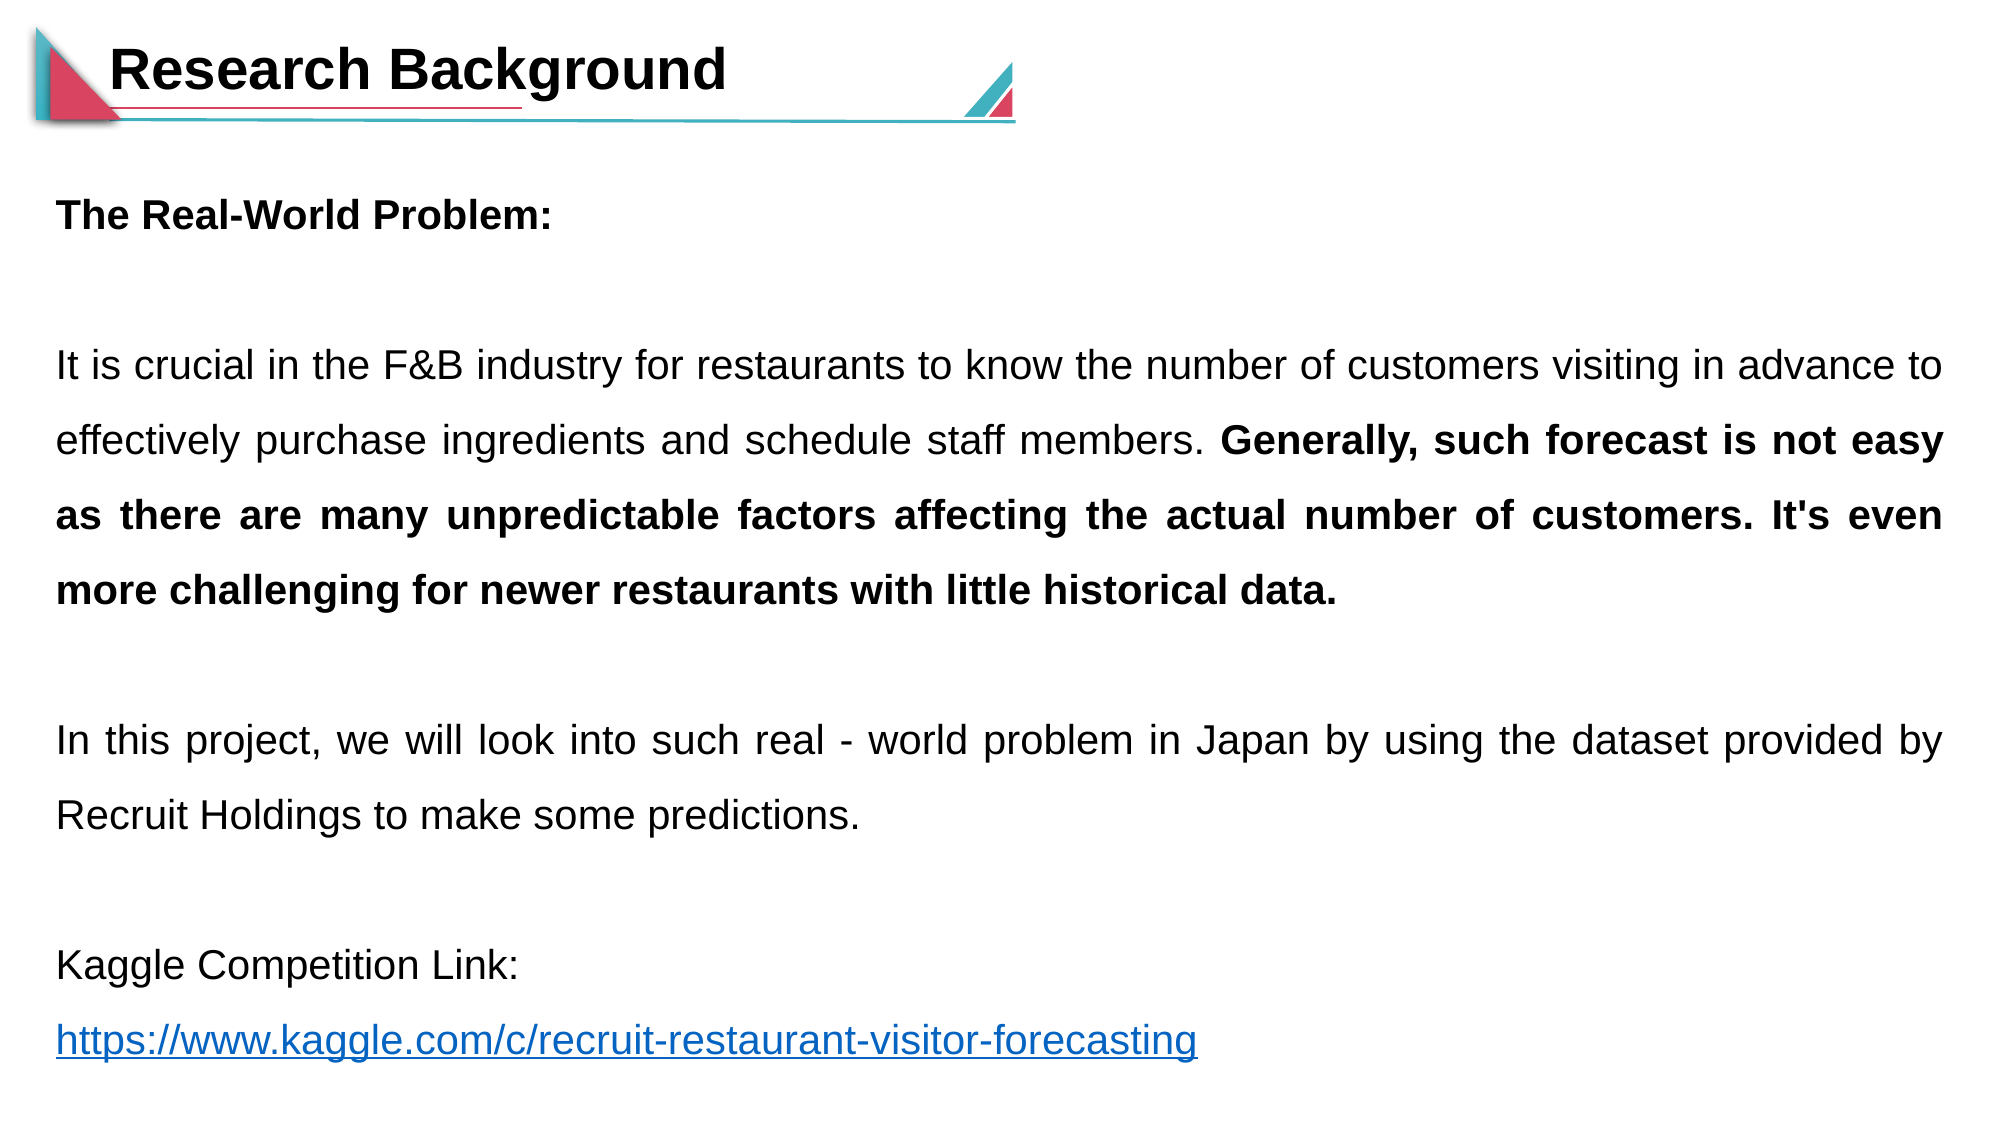

Research Background

The Real-World Problem:

It is crucial in the F&B industry for restaurants to know the number of customers visiting in advance to effectively purchase ingredients and schedule staff members. Generally, such forecast is not easy as there are many unpredictable factors affecting the actual number of customers. It's even more challenging for newer restaurants with little historical data.

In this project, we will look into such real - world problem in Japan by using the dataset provided by Recruit Holdings to make some predictions.

Kaggle Competition Link:
https://www.kaggle.com/c/recruit-restaurant-visitor-forecasting